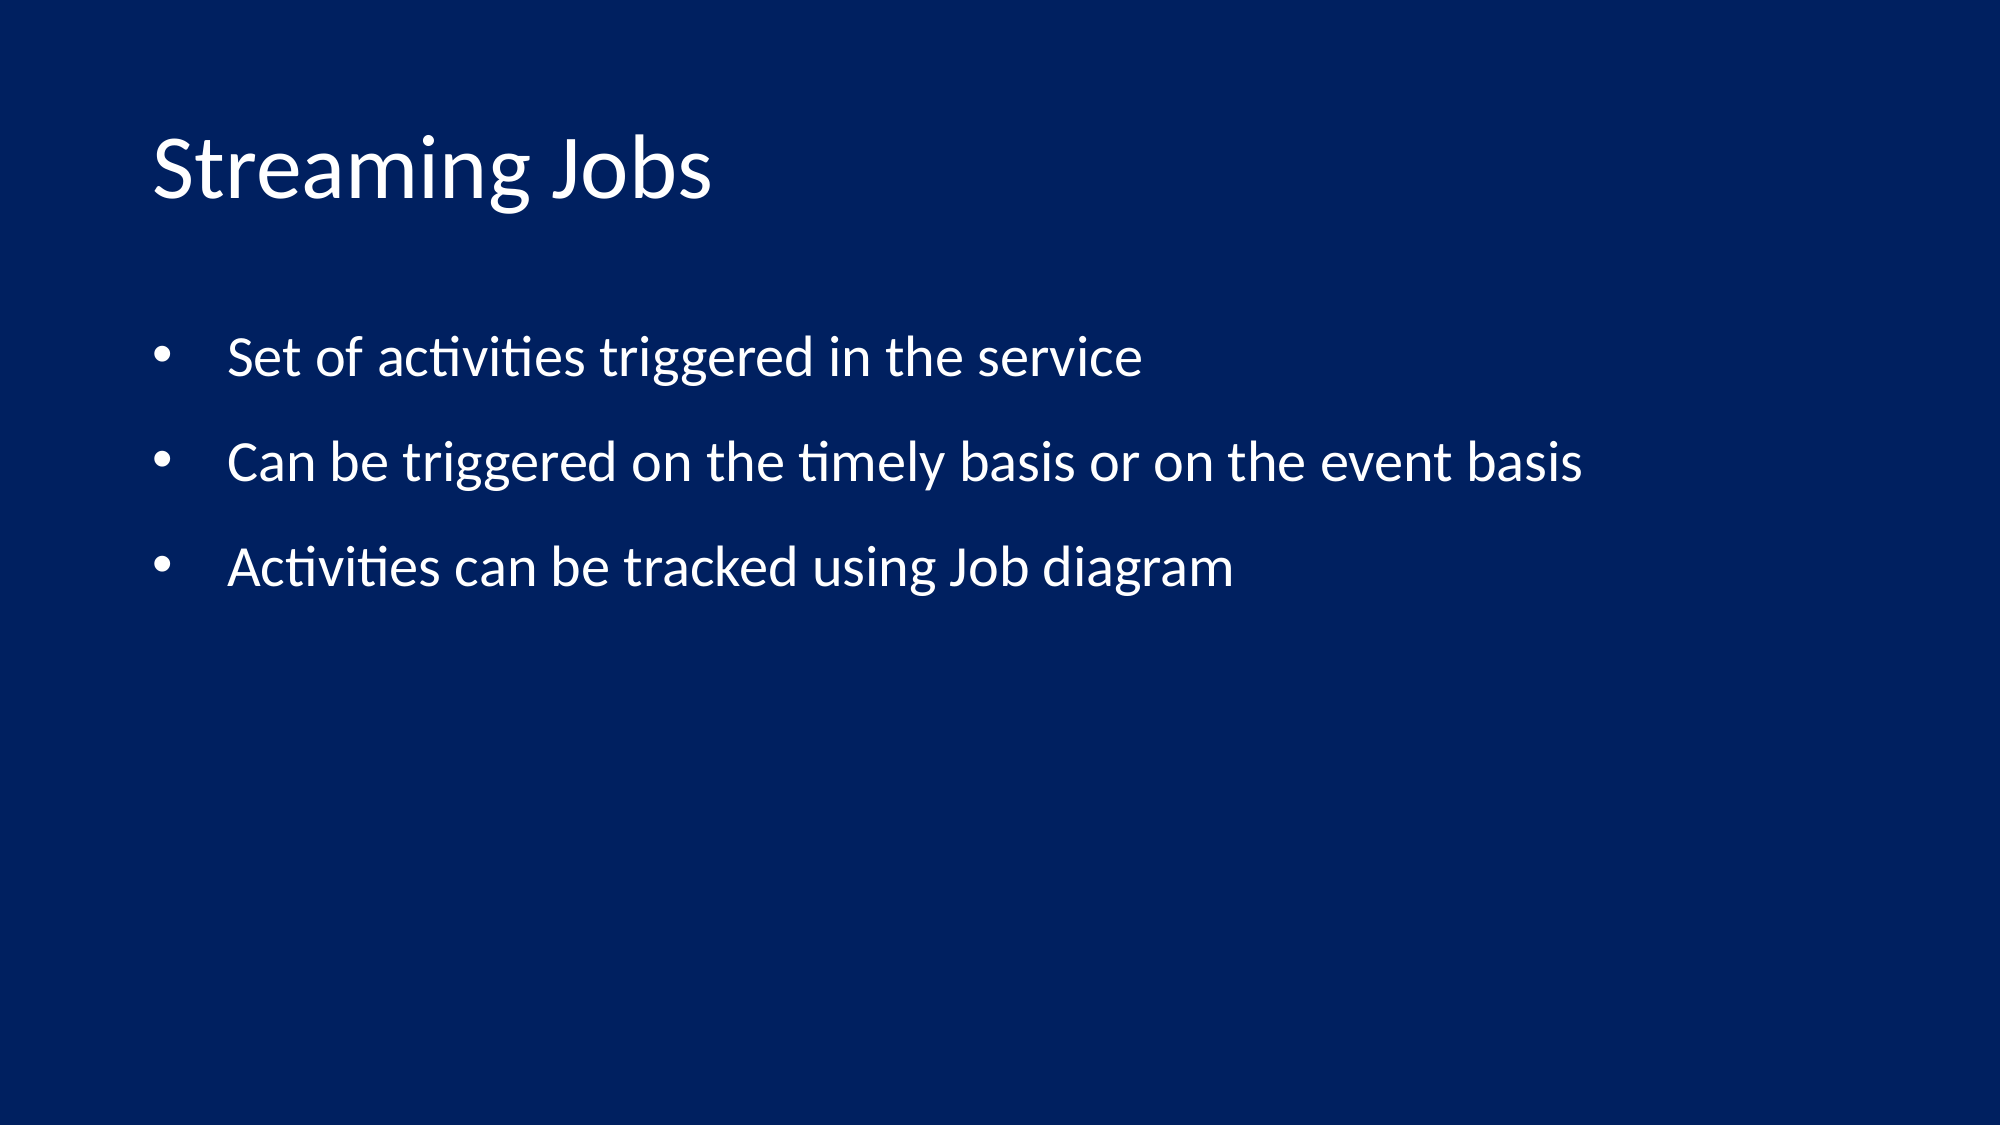

# Streaming Jobs
Set of activities triggered in the service
Can be triggered on the timely basis or on the event basis
Activities can be tracked using Job diagram